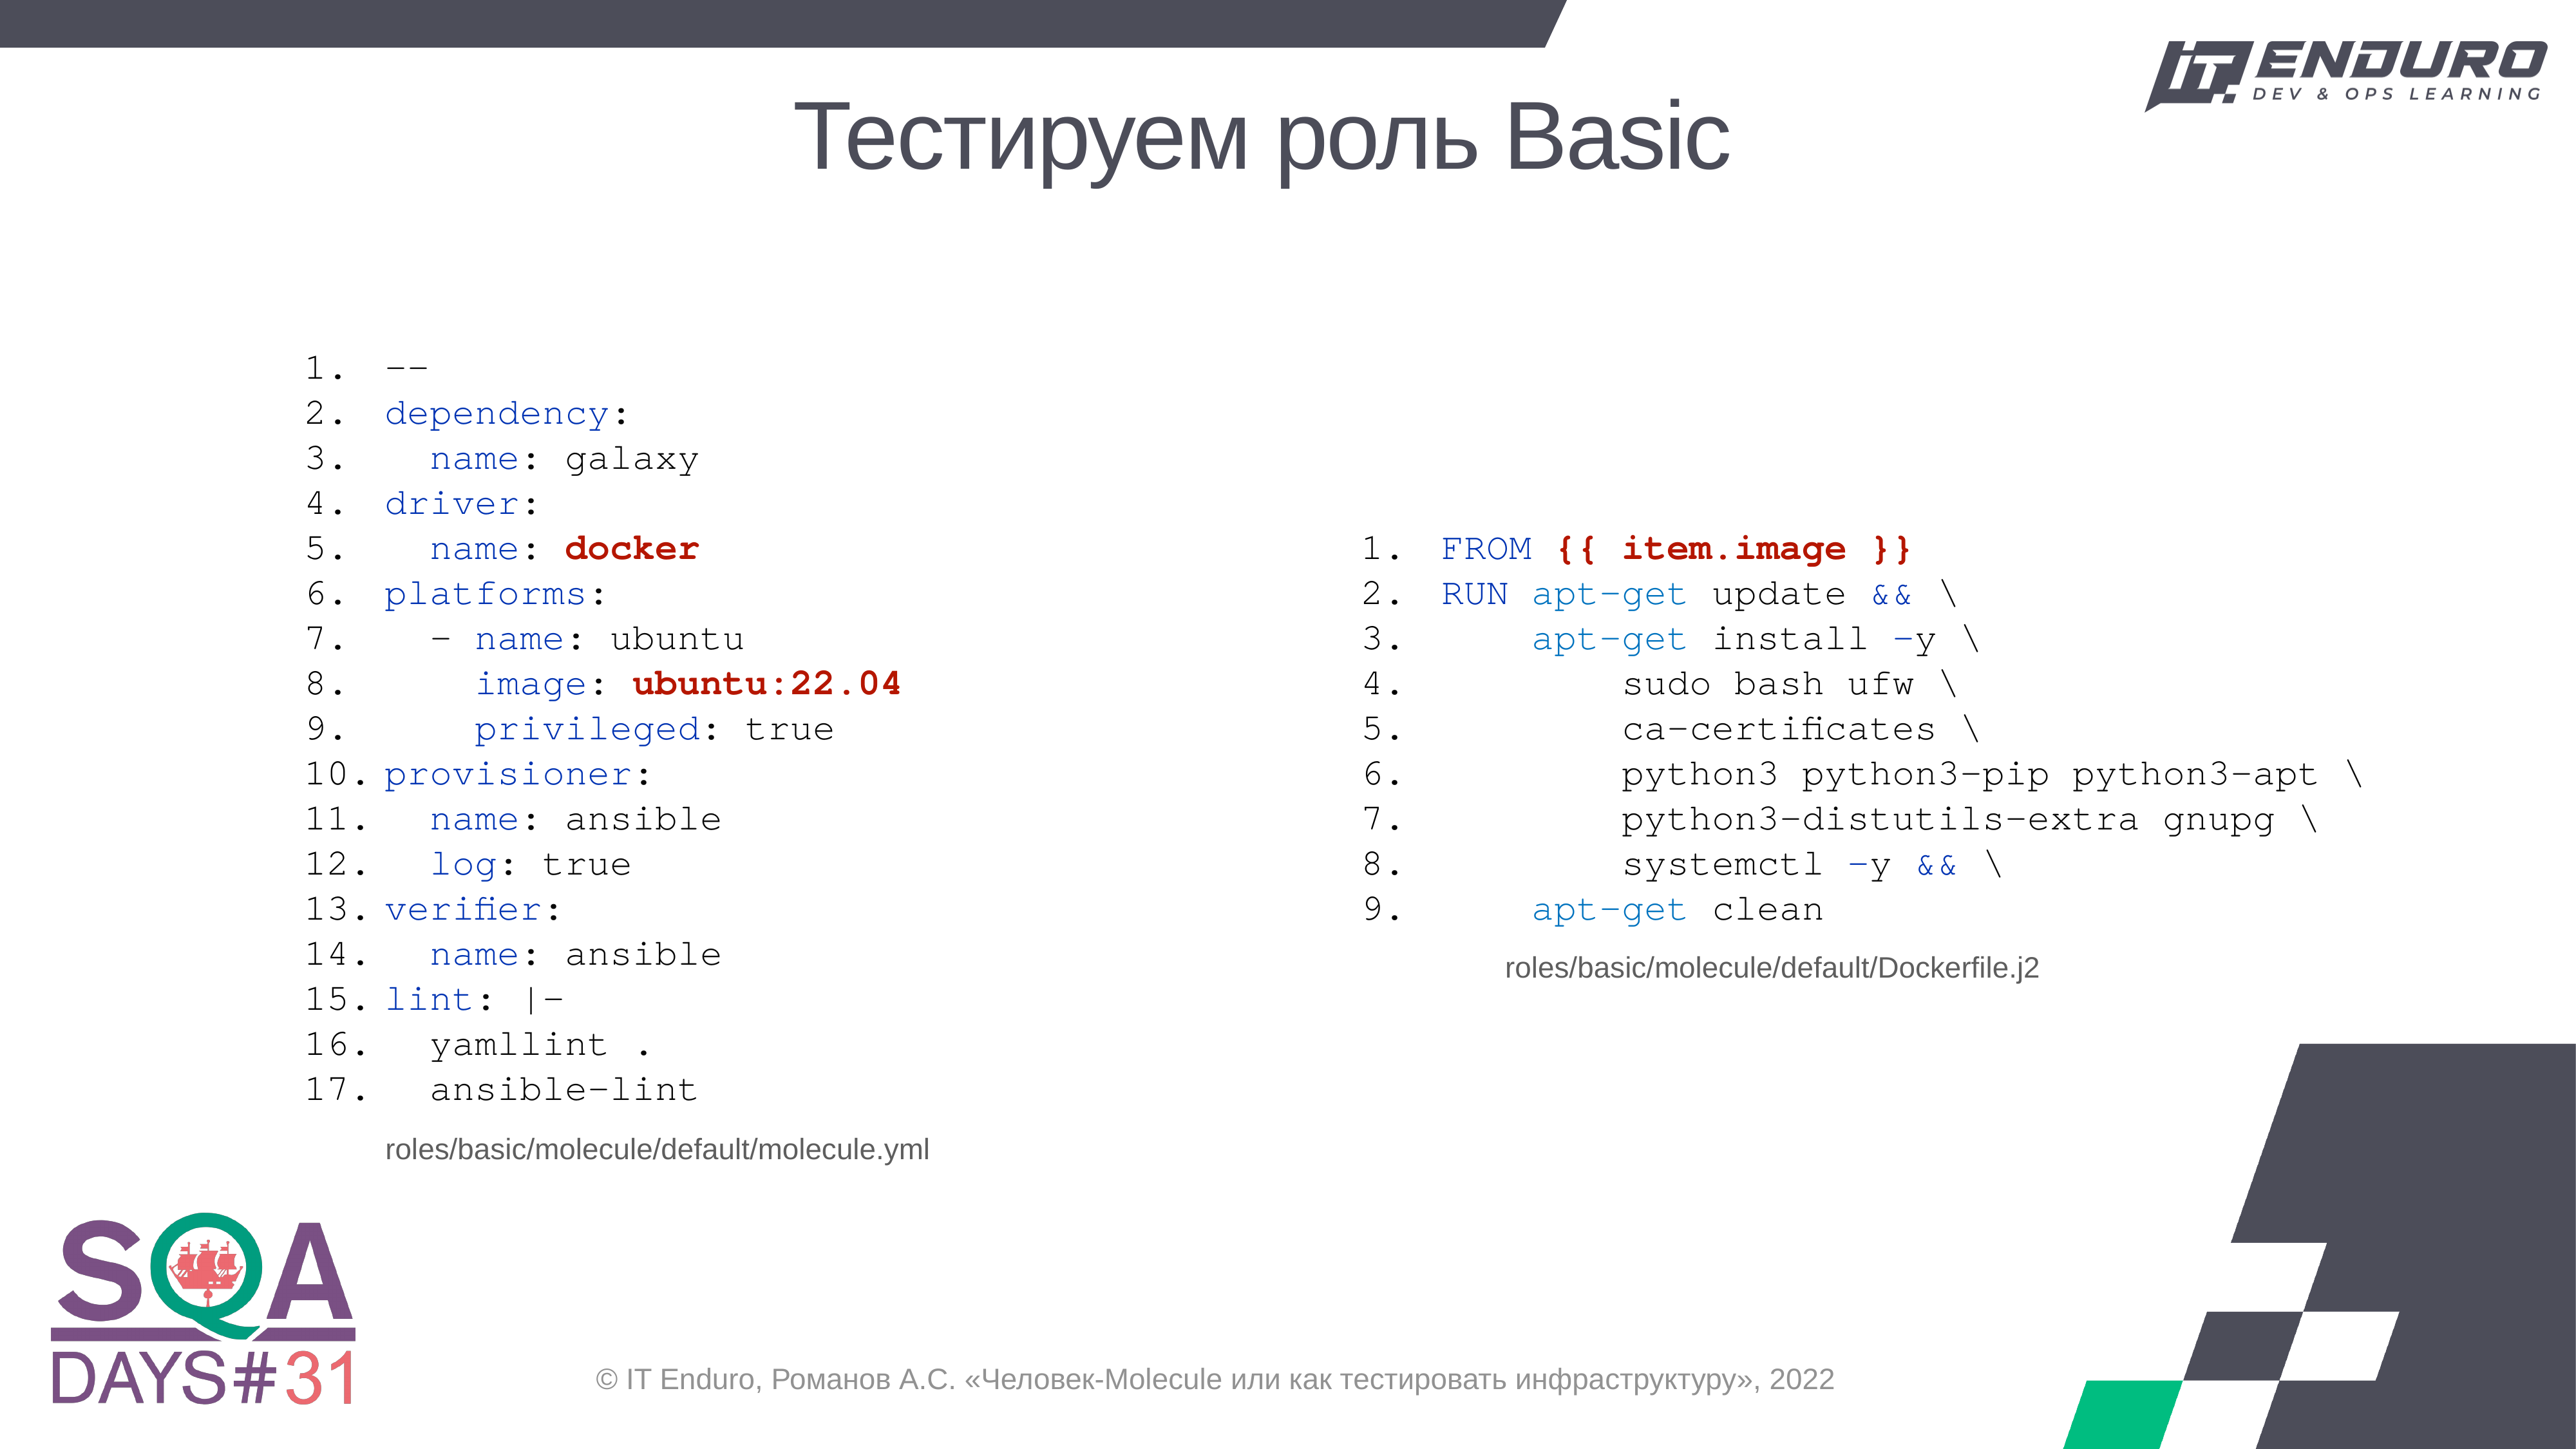

# Тестируем роль Basic
——
dependency:
  name: galaxy
driver:
  name: docker
platforms:
  - name: ubuntu
    image: ubuntu:22.04
    privileged: true
provisioner:
  name: ansible
  log: true
verifier:
  name: ansible
lint: |-
  yamllint .
  ansible-lint
FROM {{ item.image }}
RUN apt-get update && \
    apt-get install -y \
        sudo bash ufw \
        ca-certificates \
        python3 python3-pip python3-apt \
        python3-distutils-extra gnupg \
        systemctl -y && \
    apt-get clean
roles/basic/molecule/default/Dockerfile.j2
roles/basic/molecule/default/molecule.yml